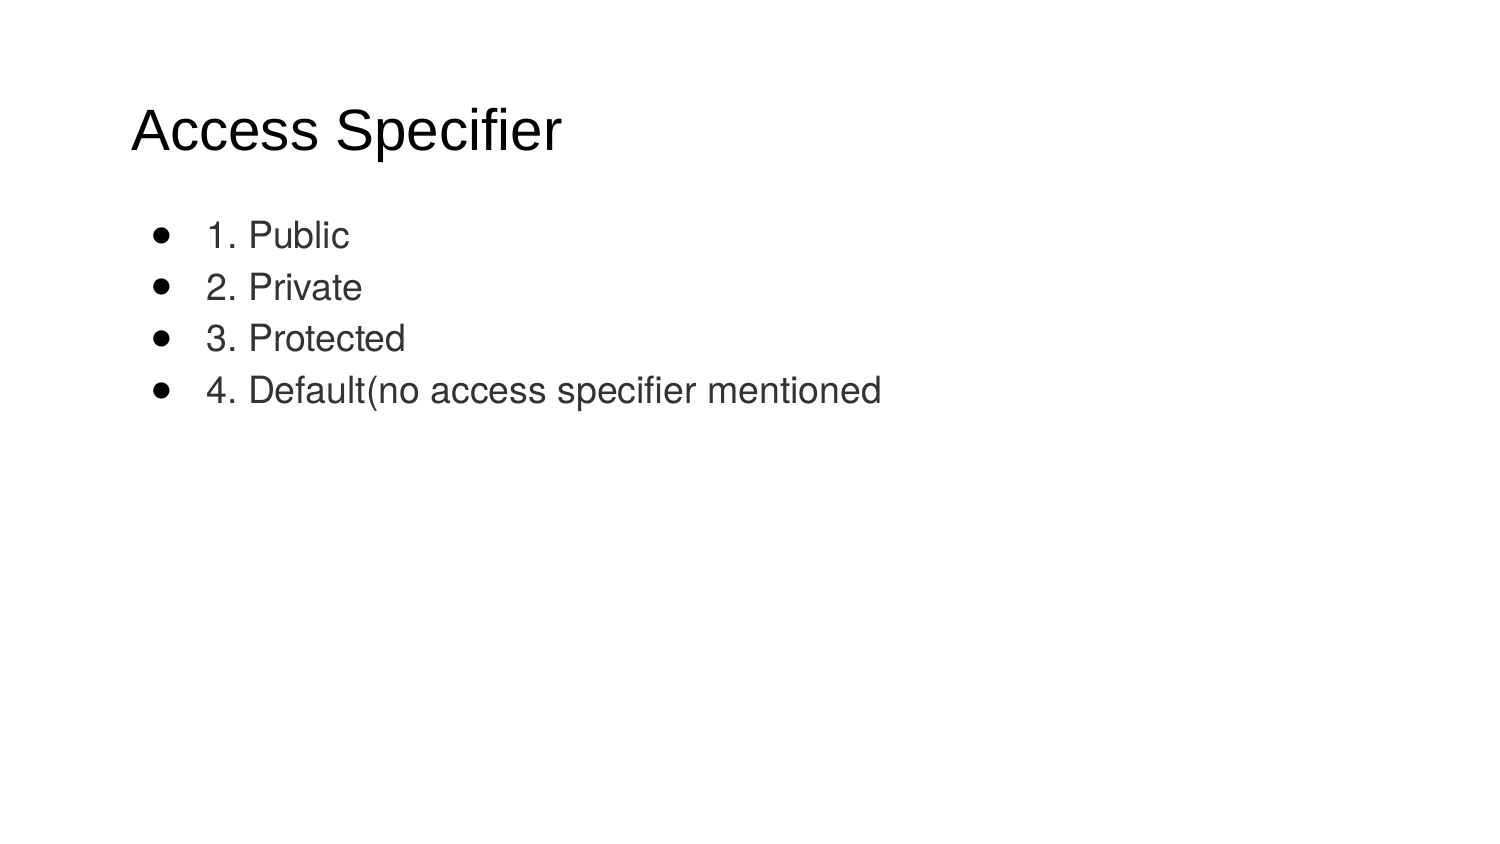

# Access Specifier
1. Public
2. Private
3. Protected
4. Default(no access specifier mentioned